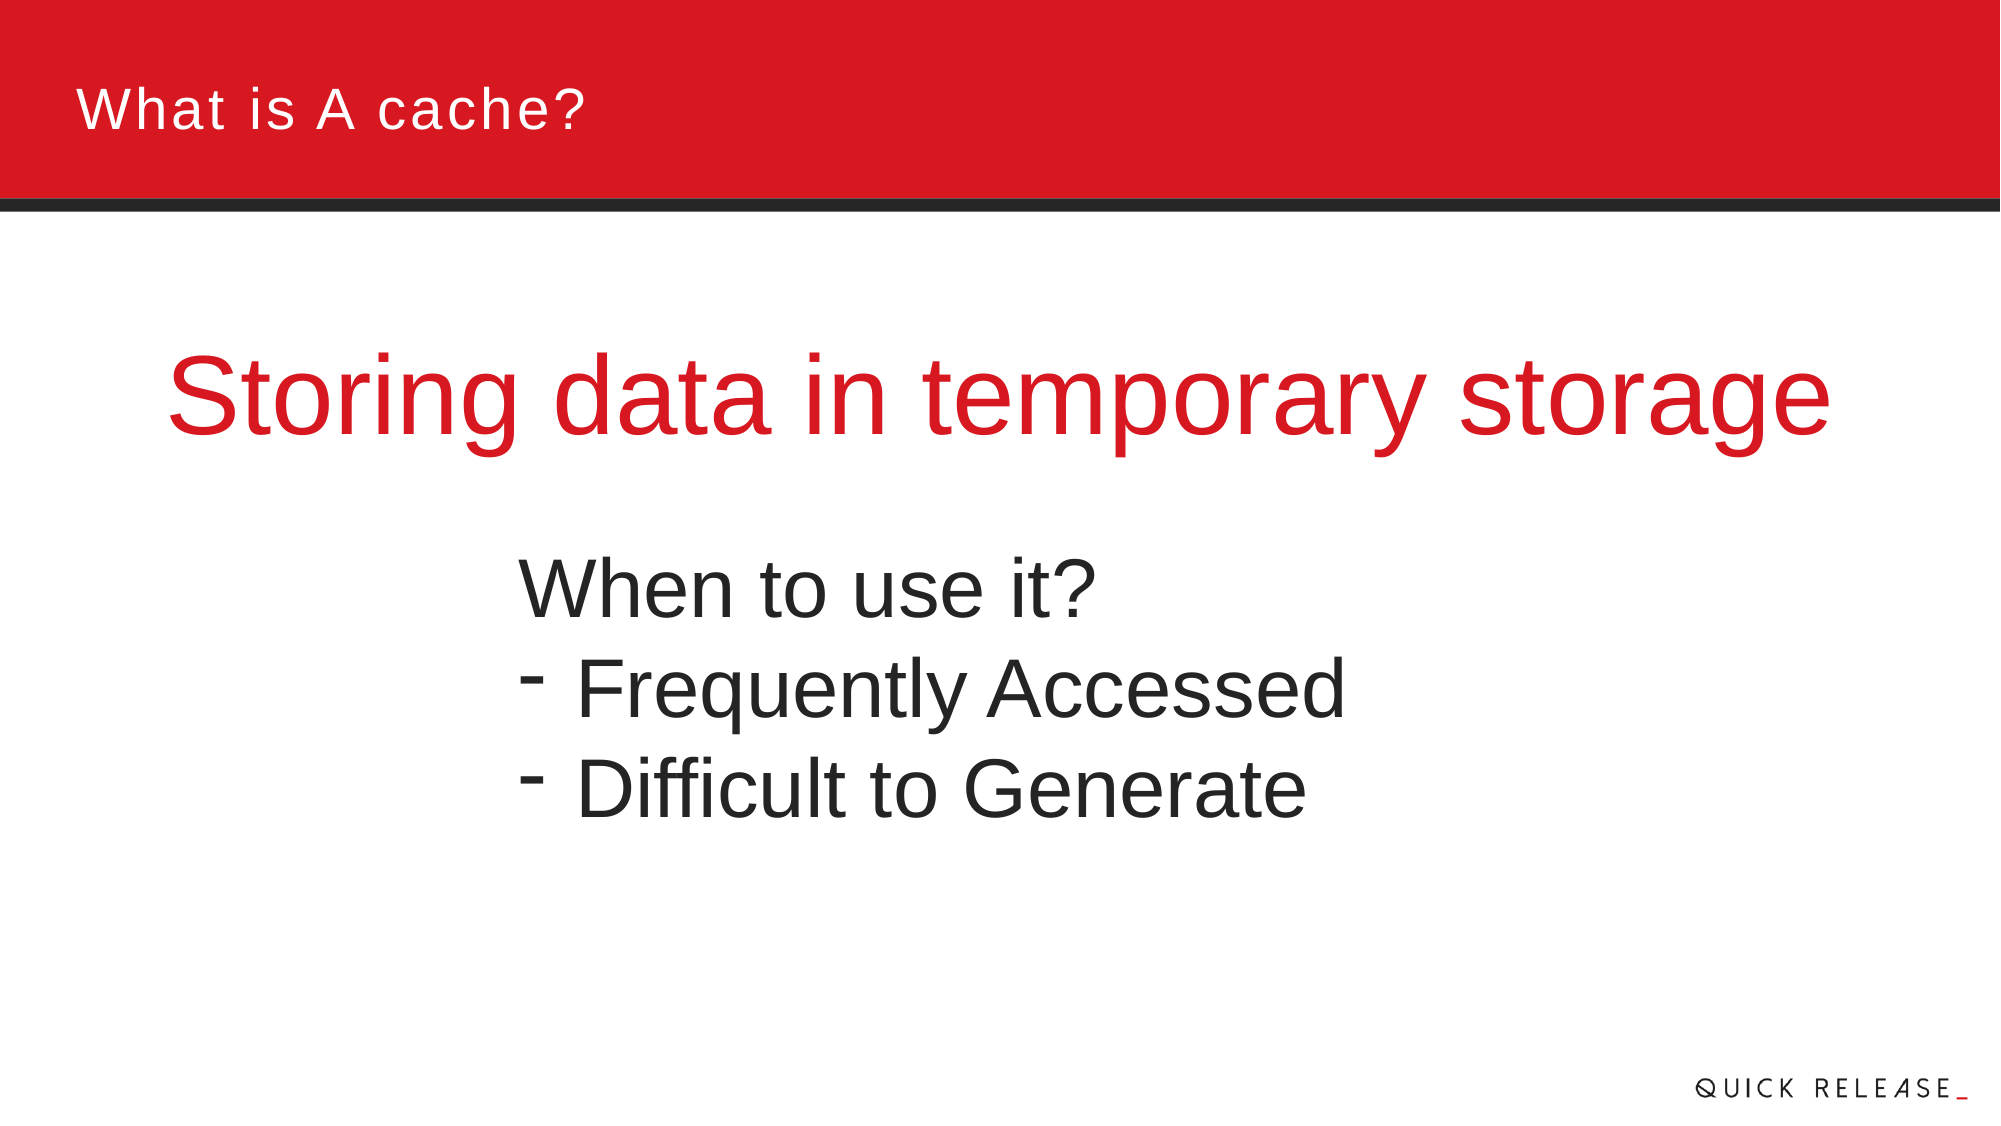

# What is A cache?
Storing data in temporary storage
When to use it?
Frequently Accessed
Difficult to Generate